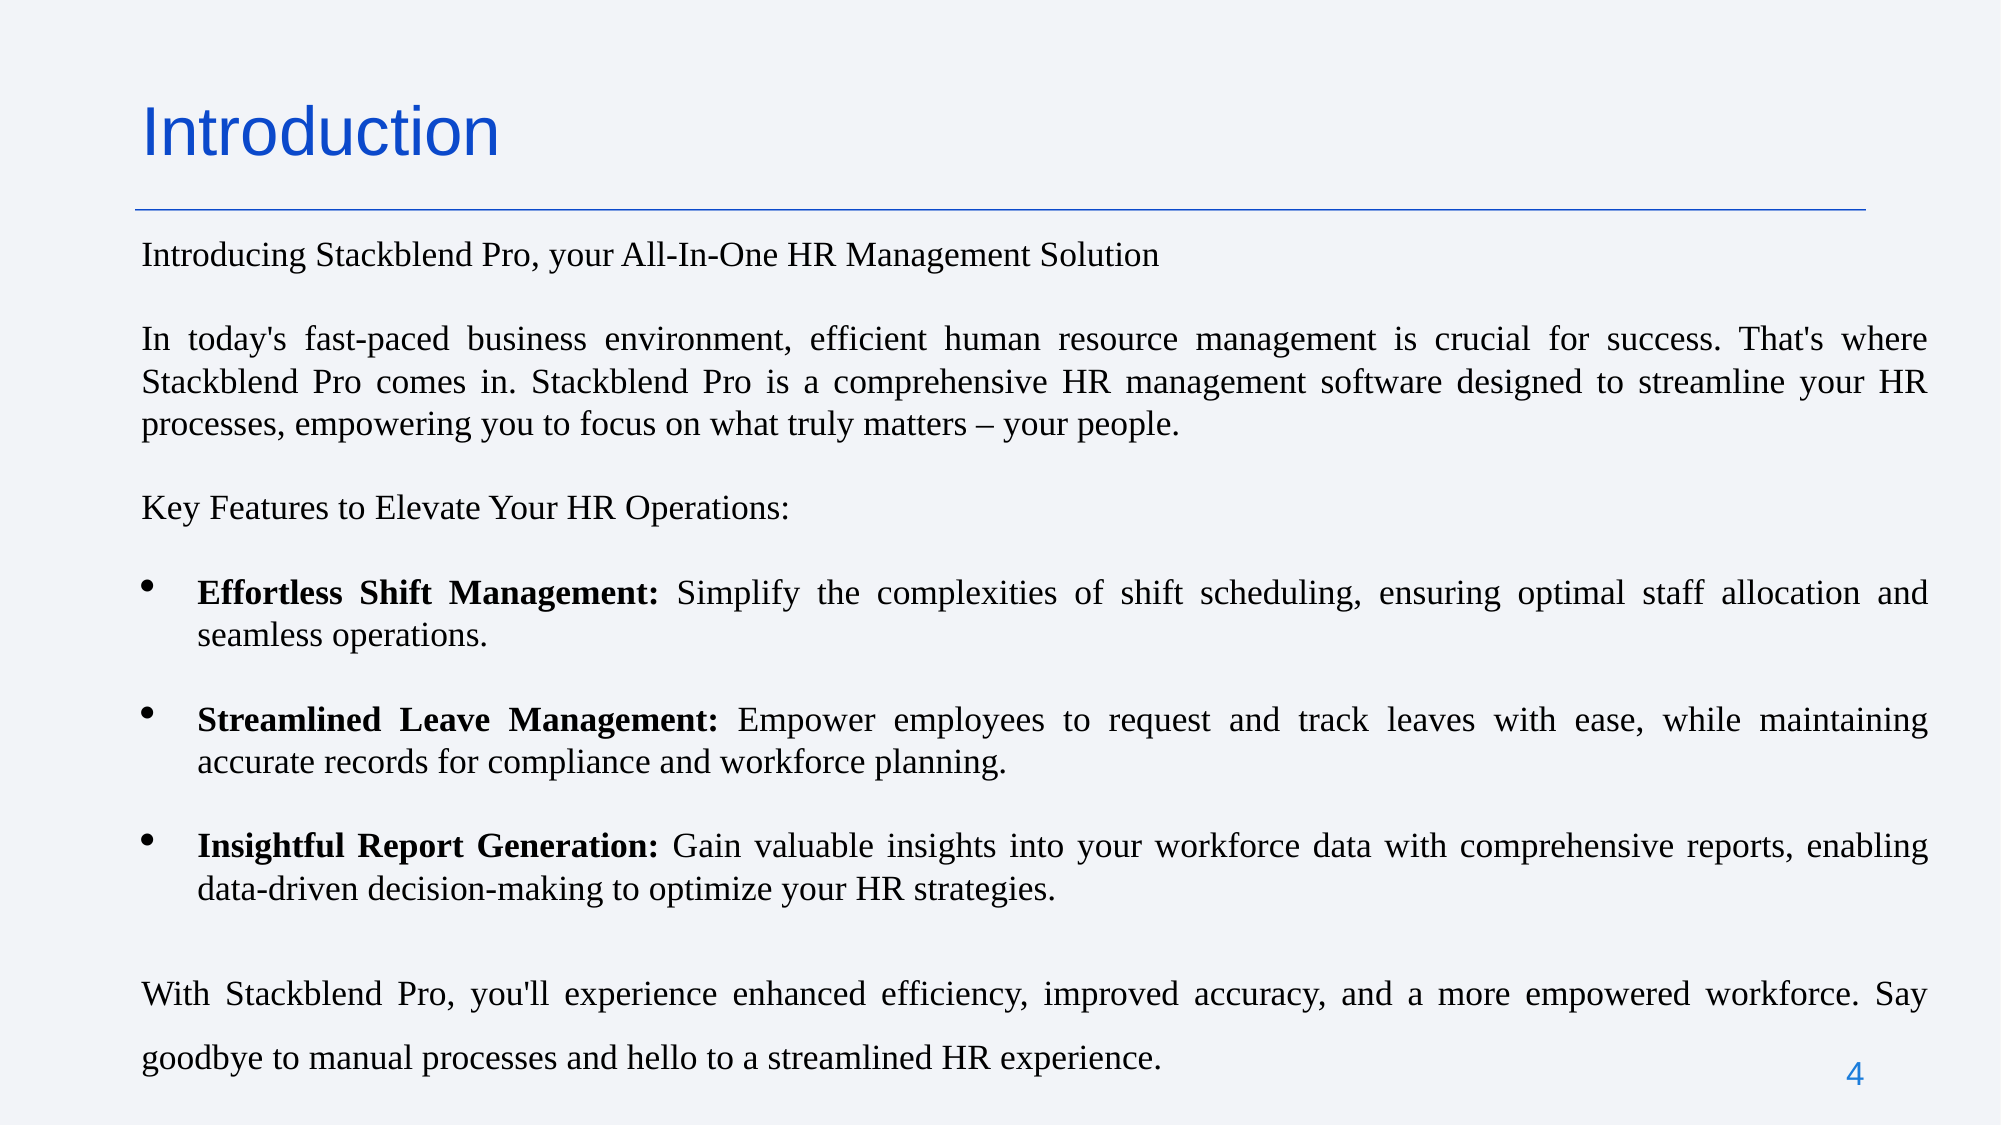

Introduction
Introducing Stackblend Pro, your All-In-One HR Management Solution
In today's fast-paced business environment, efficient human resource management is crucial for success. That's where Stackblend Pro comes in. Stackblend Pro is a comprehensive HR management software designed to streamline your HR processes, empowering you to focus on what truly matters – your people.
Key Features to Elevate Your HR Operations:
Effortless Shift Management: Simplify the complexities of shift scheduling, ensuring optimal staff allocation and seamless operations.
Streamlined Leave Management: Empower employees to request and track leaves with ease, while maintaining accurate records for compliance and workforce planning.
Insightful Report Generation: Gain valuable insights into your workforce data with comprehensive reports, enabling data-driven decision-making to optimize your HR strategies.
With Stackblend Pro, you'll experience enhanced efficiency, improved accuracy, and a more empowered workforce. Say goodbye to manual processes and hello to a streamlined HR experience.
4